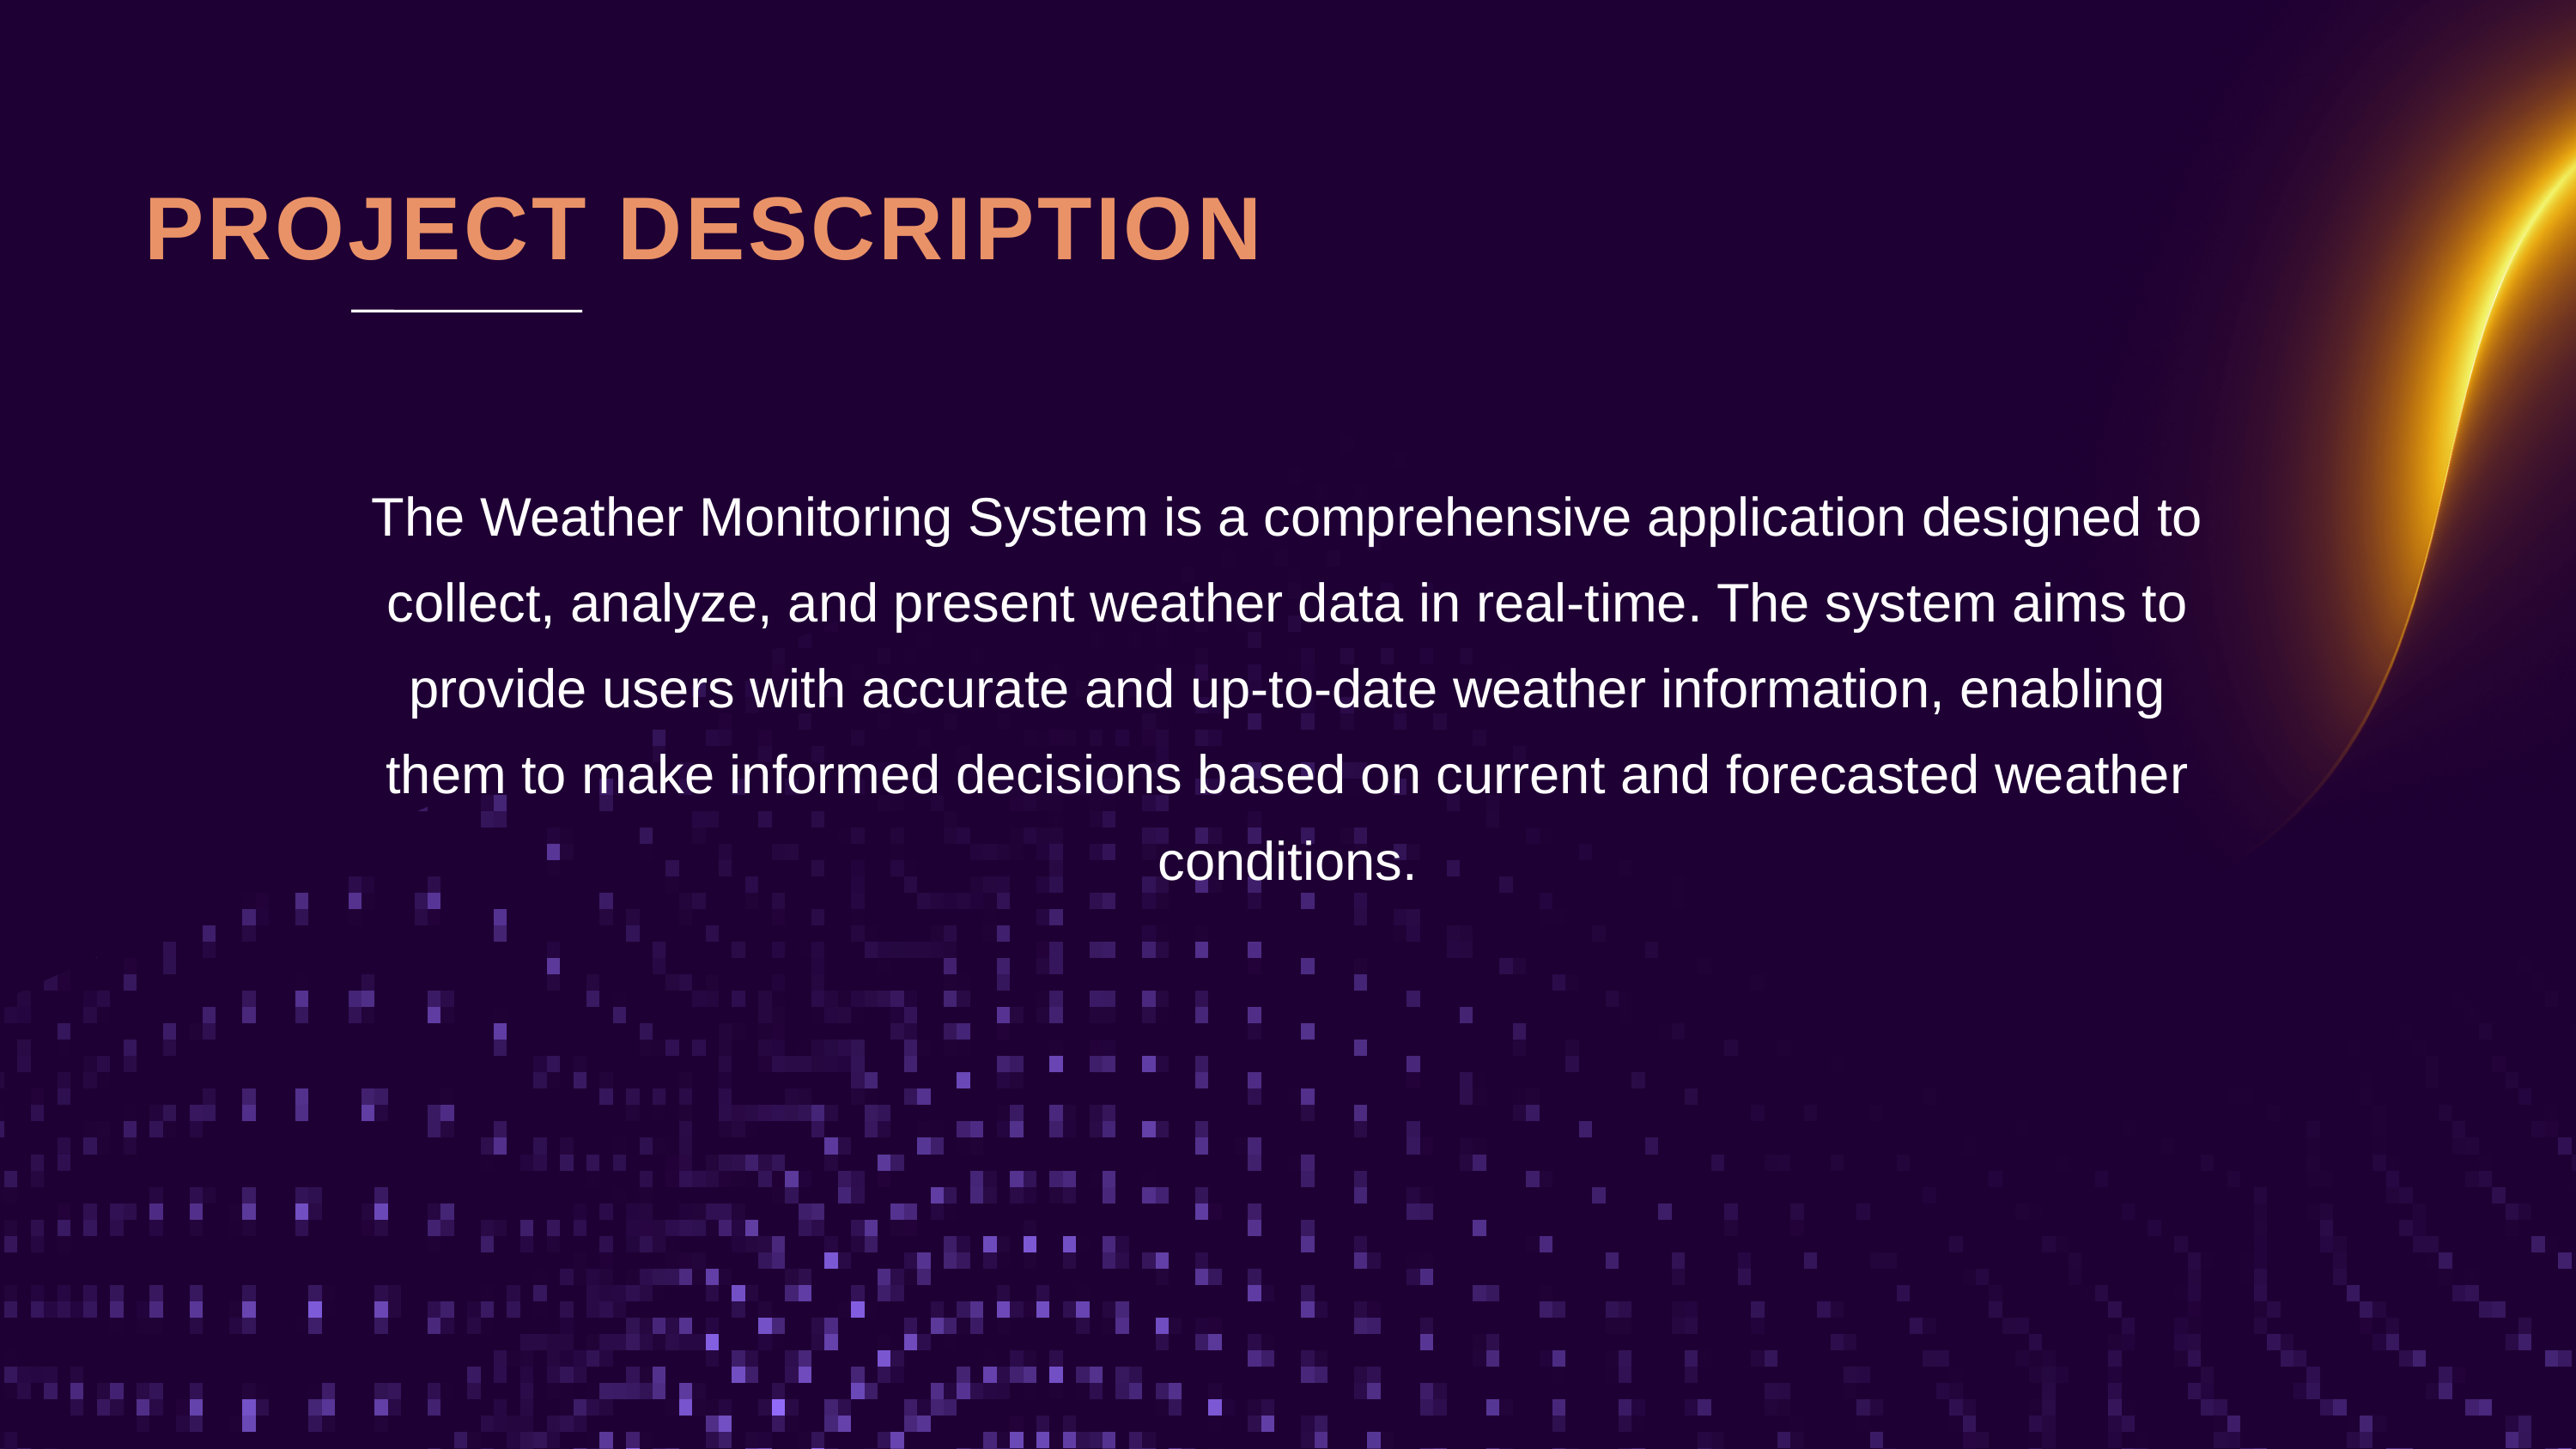

PROJECT DESCRIPTION

The Weather Monitoring System is a comprehensive application designed to collect, analyze, and present weather data in real-time. The system aims to provide users with accurate and up-to-date weather information, enabling them to make informed decisions based on current and forecasted weather conditions.